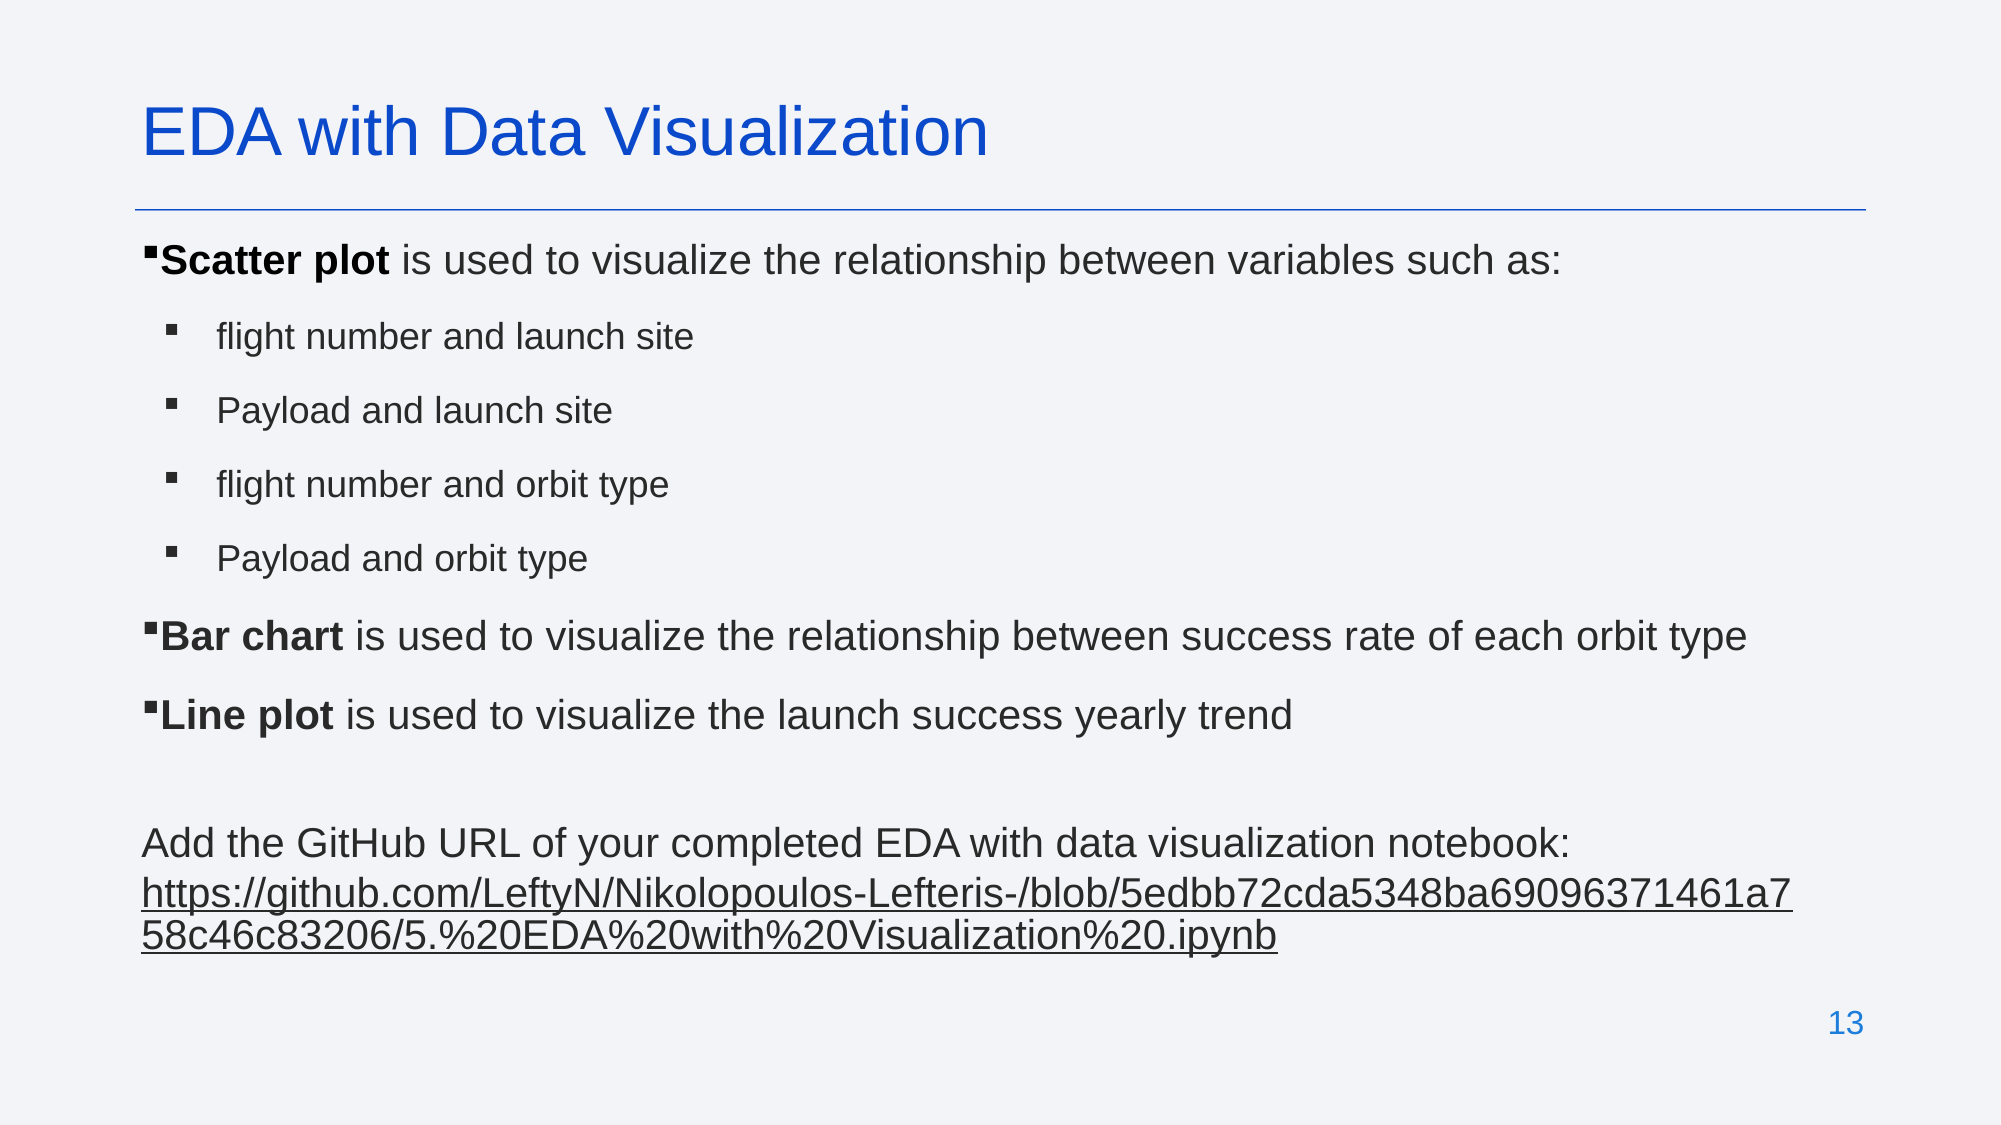

EDA with Data Visualization
Scatter plot is used to visualize the relationship between variables such as:
flight number and launch site
Payload and launch site
flight number and orbit type
Payload and orbit type
Bar chart is used to visualize the relationship between success rate of each orbit type
Line plot is used to visualize the launch success yearly trend

Add the GitHub URL of your completed EDA with data visualization notebook: https://github.com/LeftyN/Nikolopoulos-Lefteris-/blob/5edbb72cda5348ba69096371461a758c46c83206/5.%20EDA%20with%20Visualization%20.ipynb
13